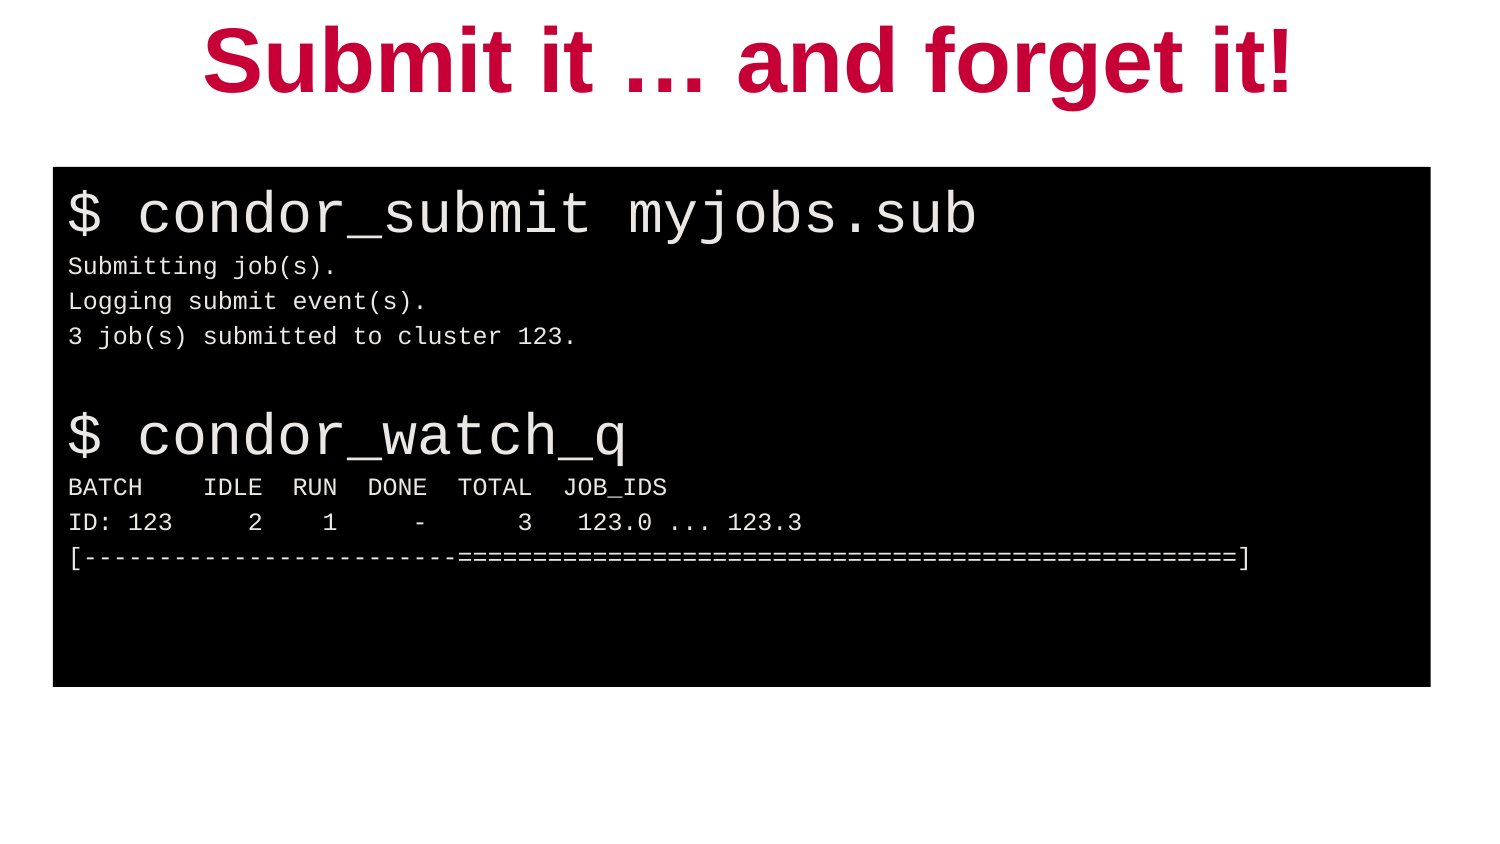

# Submit it … and forget it!
$ condor_submit myjobs.sub
Submitting job(s).
Logging submit event(s).
3 job(s) submitted to cluster 123.

$ condor_watch_q
BATCH    IDLE  RUN  DONE  TOTAL  JOB_IDS
ID: 123     2    1     -      3   123.0 ... 123.3
[-------------------------====================================================]